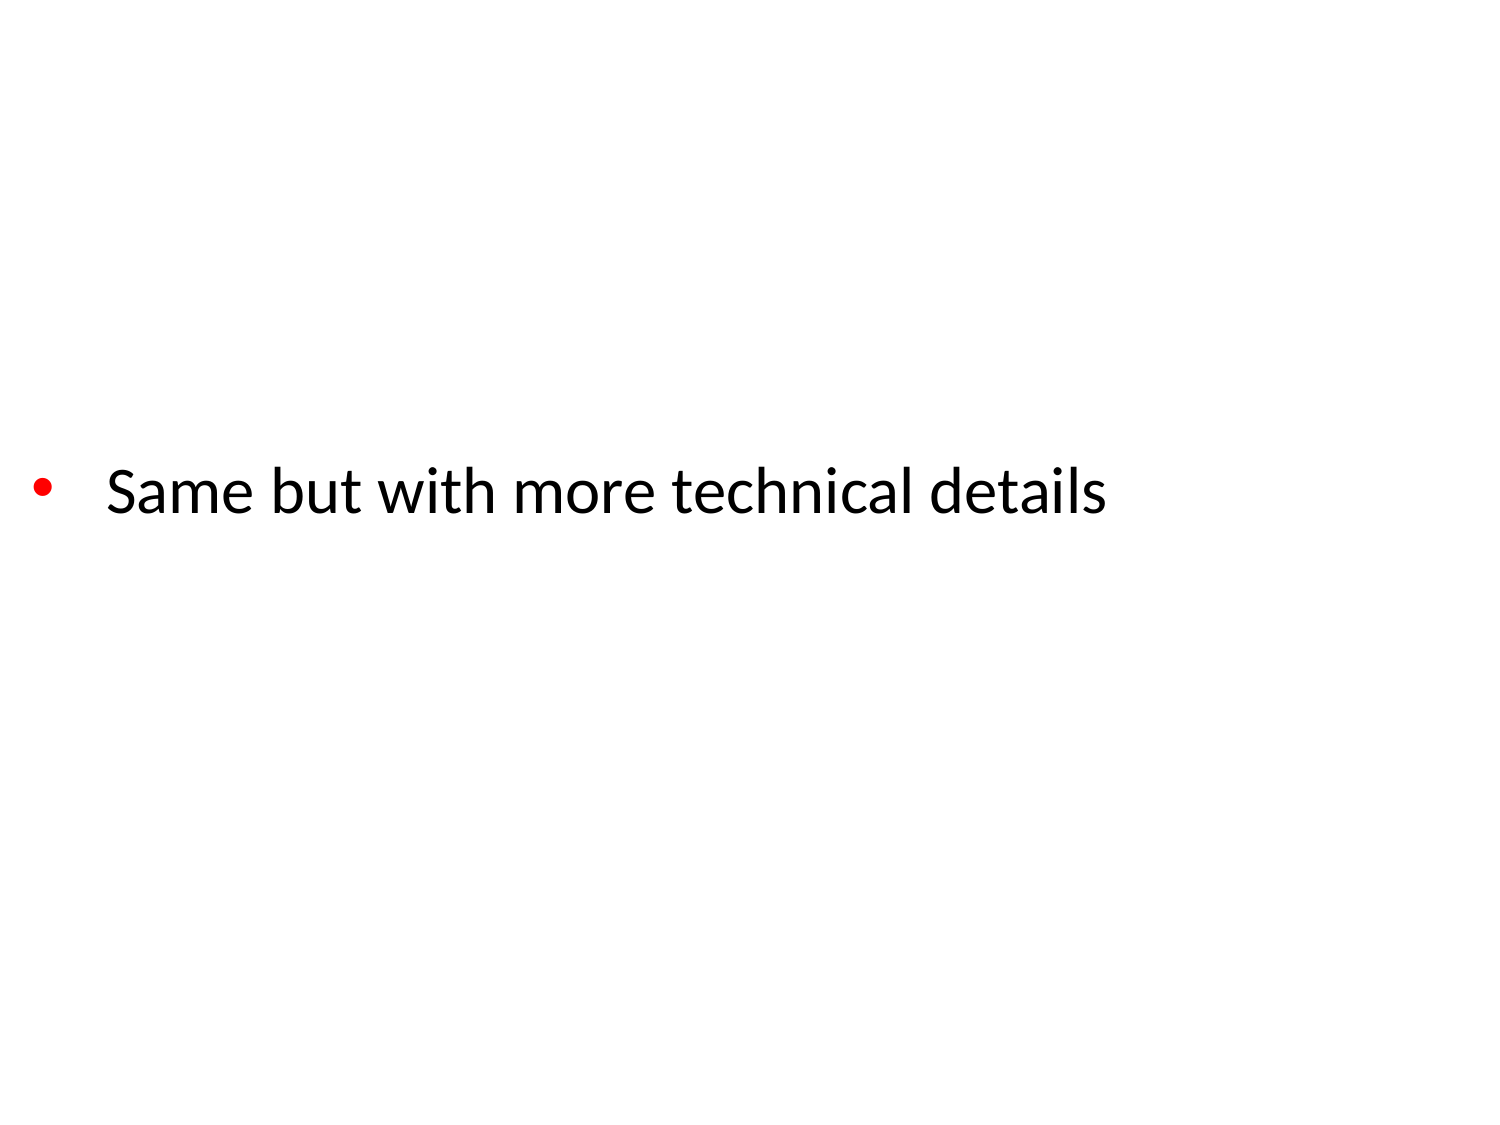

#

Same but with more technical details